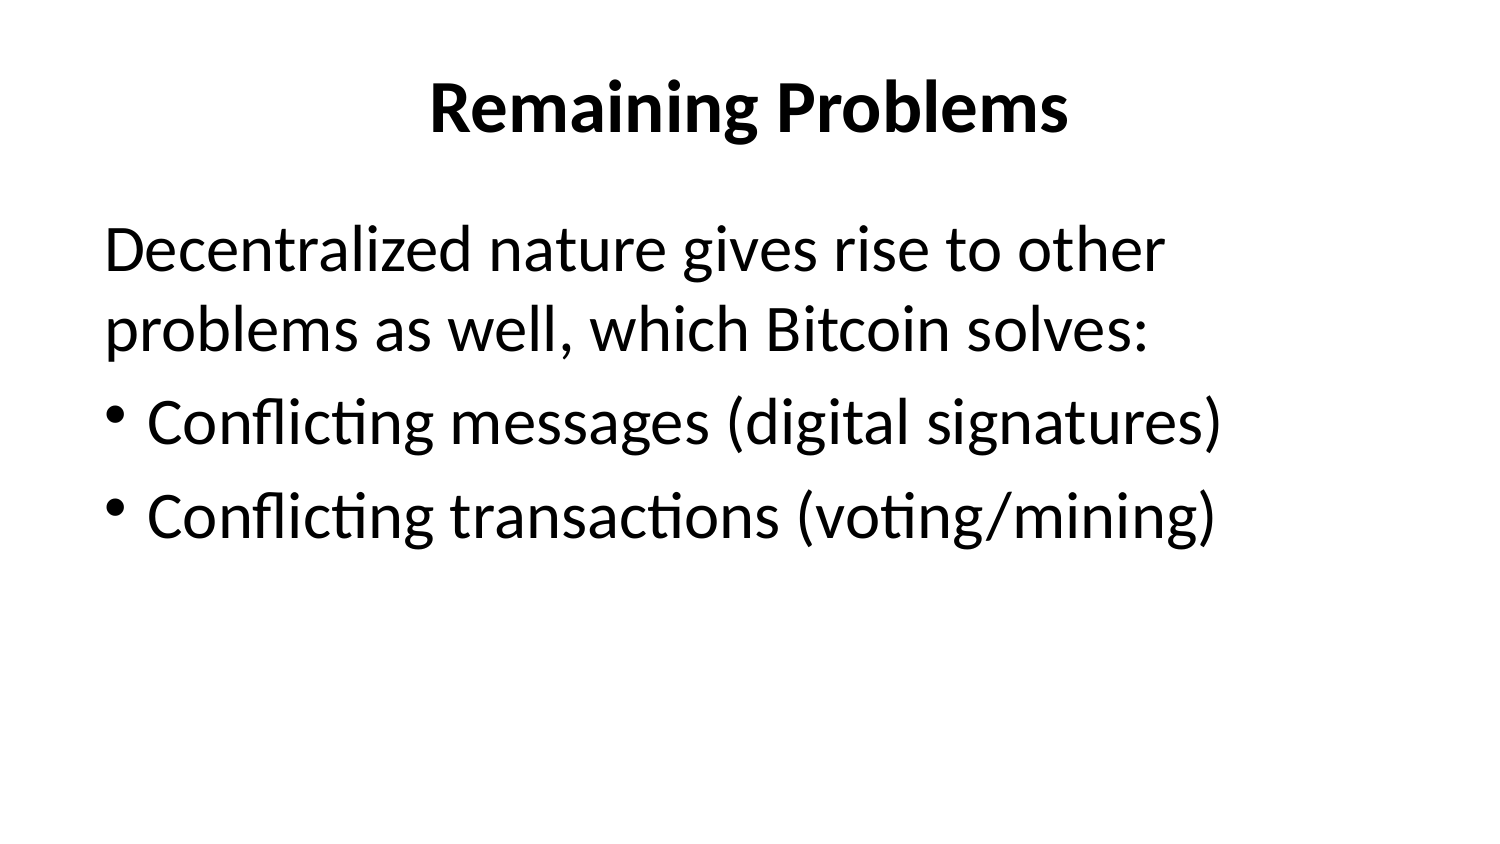

# Remaining Problems
Decentralized nature gives rise to other problems as well, which Bitcoin solves:
Conflicting messages (digital signatures)
Conflicting transactions (voting/mining)